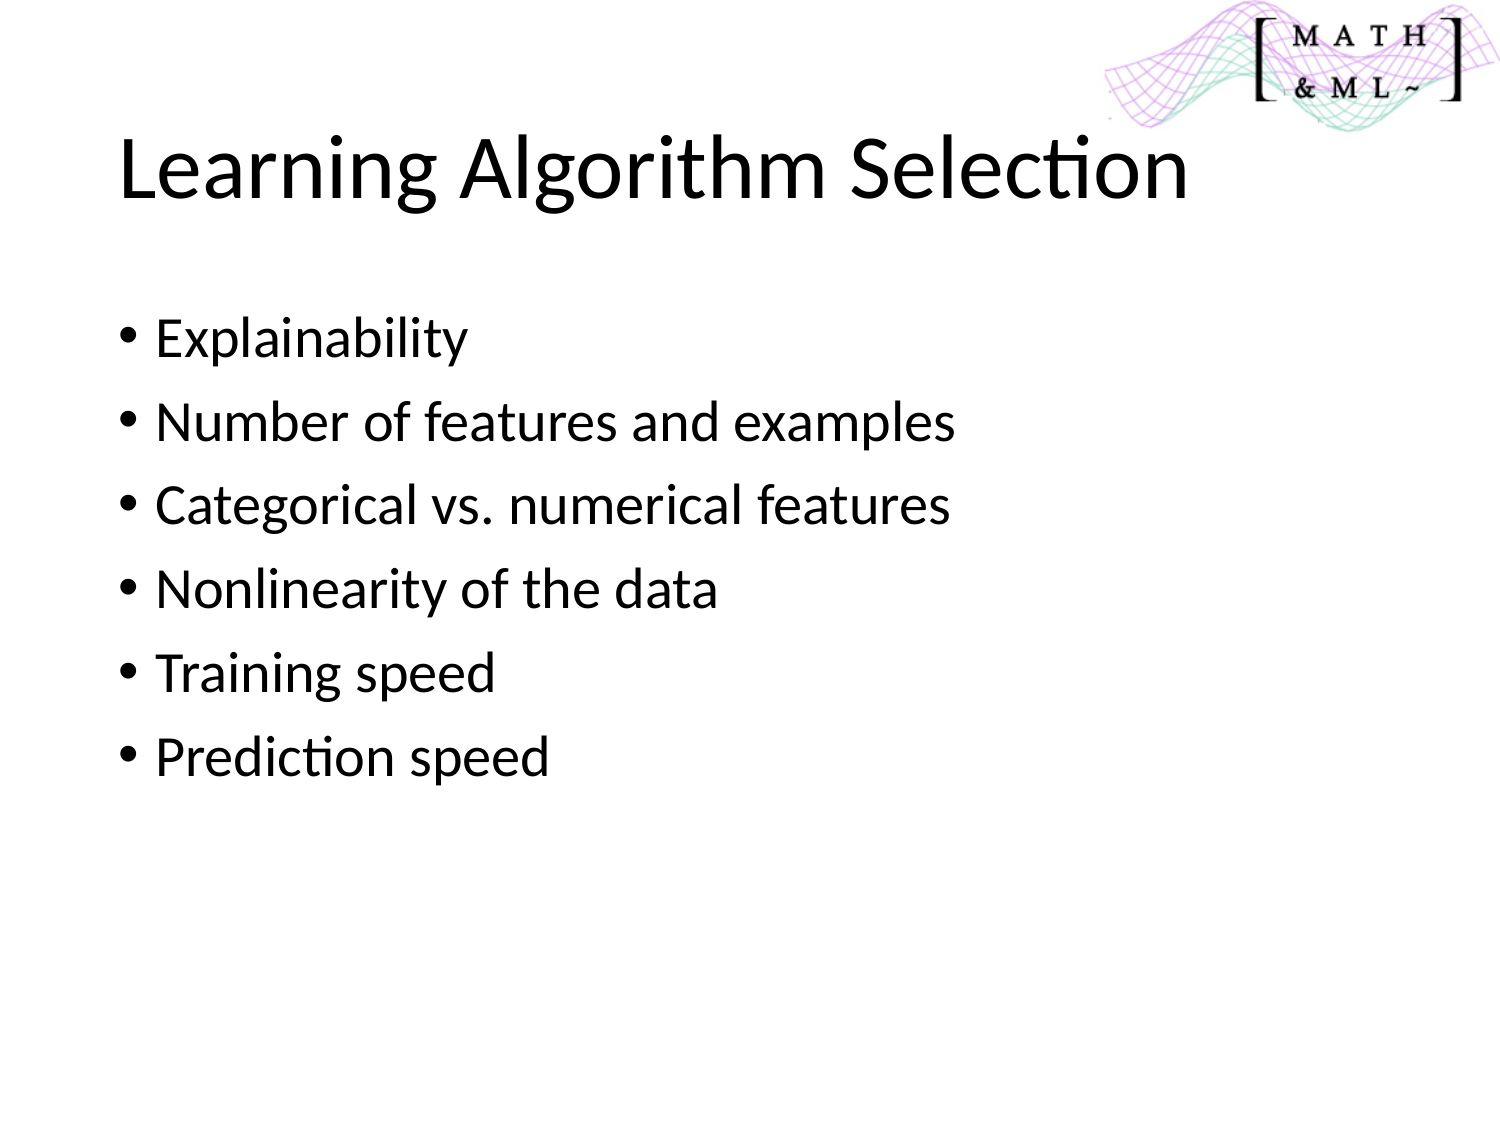

# Learning Algorithm Selection
Explainability
Number of features and examples
Categorical vs. numerical features
Nonlinearity of the data
Training speed
Prediction speed